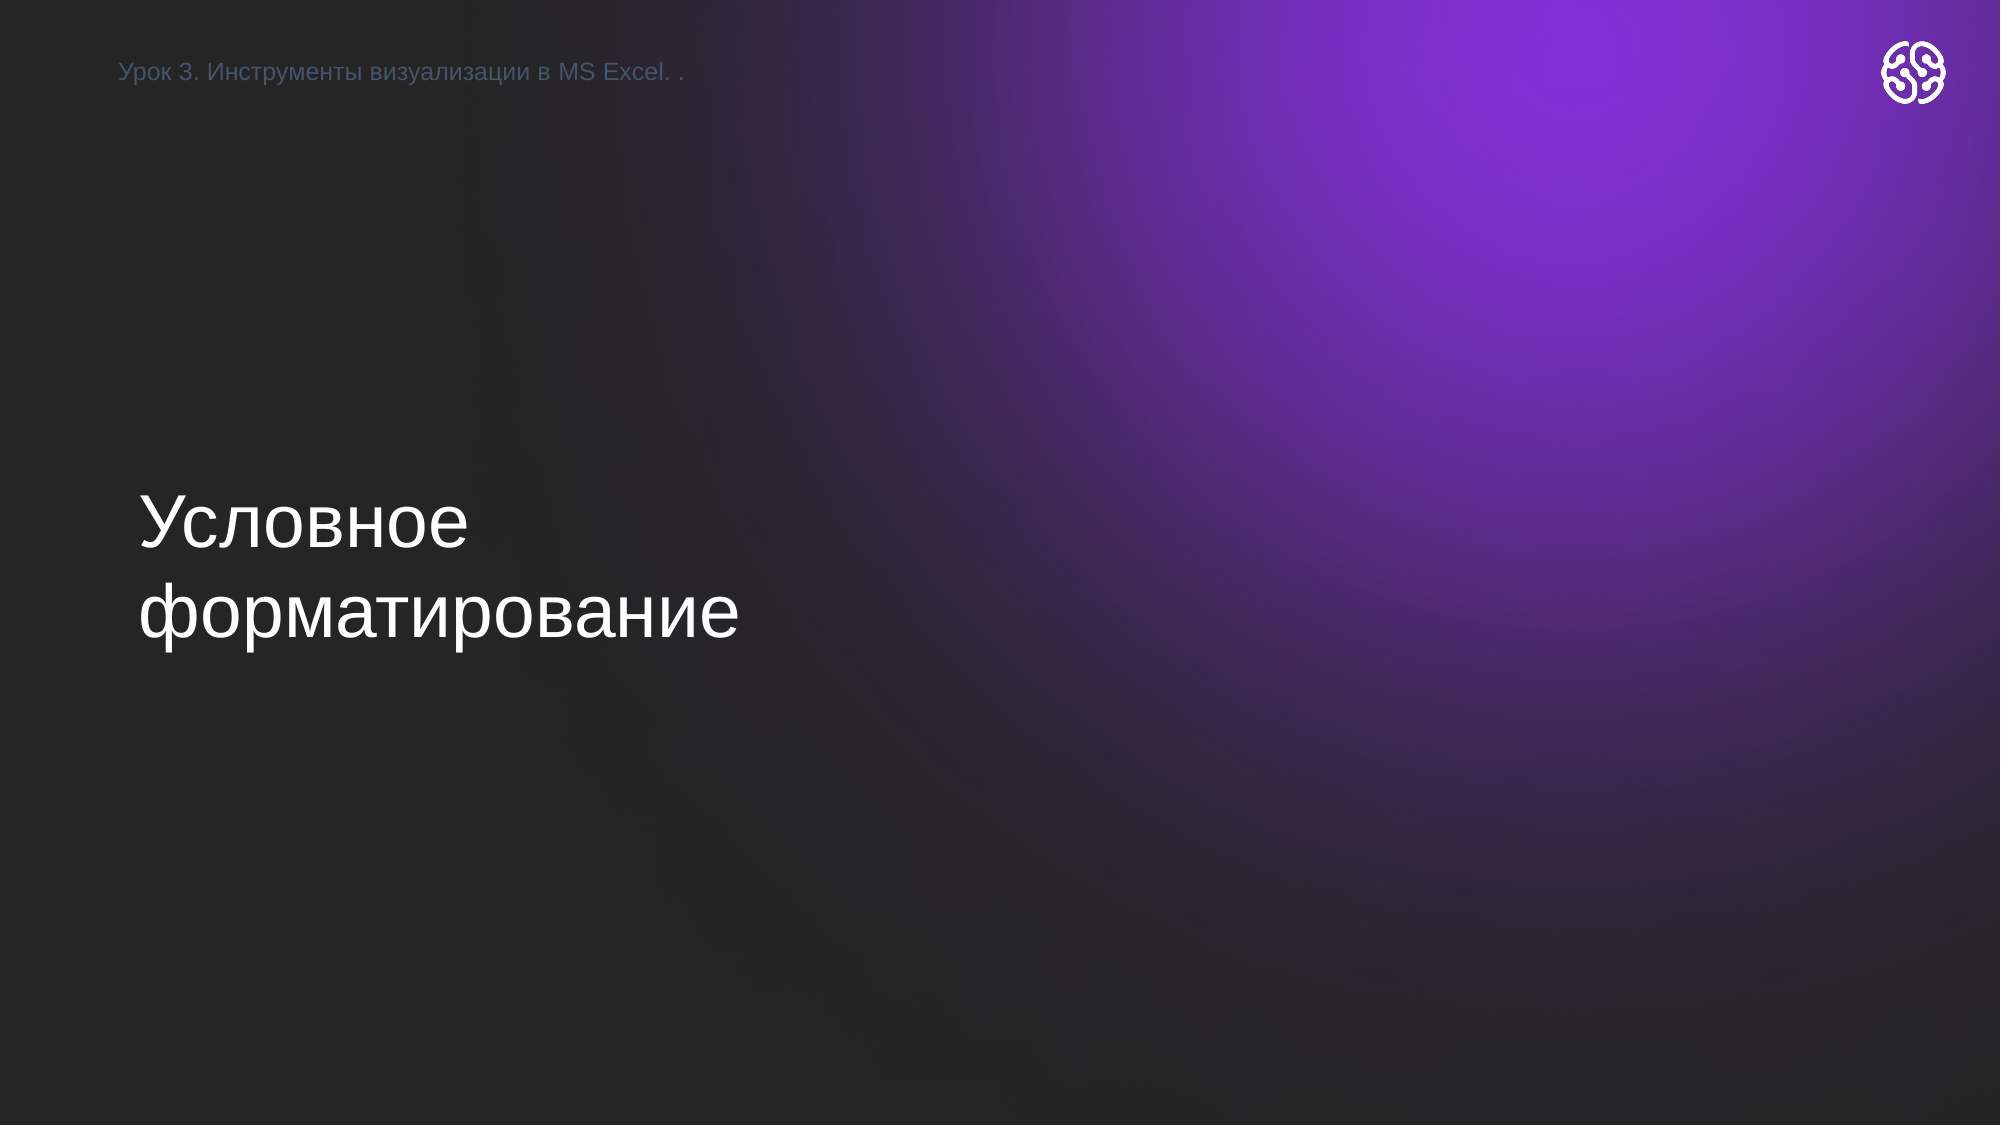

Урок 3. Инструменты визуализации в MS Excel. .
# Условное форматирование